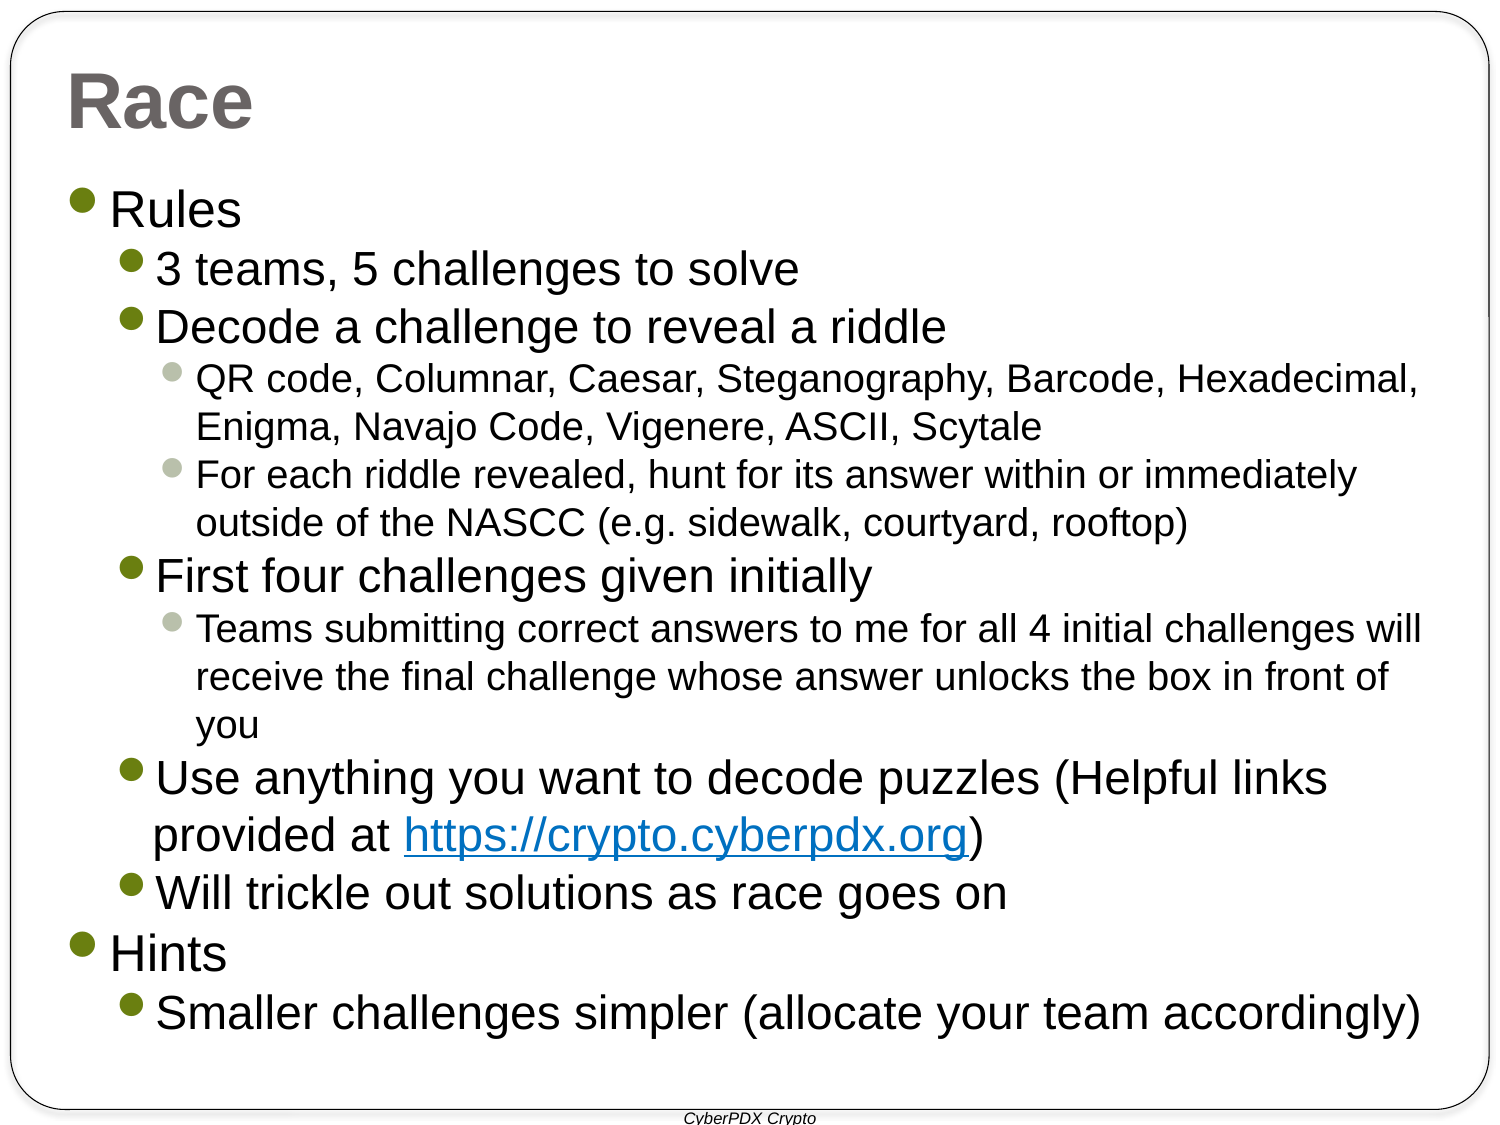

# Race
Rules
3 teams, 5 challenges to solve
Decode a challenge to reveal a riddle
QR code, Columnar, Caesar, Steganography, Barcode, Hexadecimal, Enigma, Navajo Code, Vigenere, ASCII, Scytale
For each riddle revealed, hunt for its answer within or immediately outside of the NASCC (e.g. sidewalk, courtyard, rooftop)
First four challenges given initially
Teams submitting correct answers to me for all 4 initial challenges will receive the final challenge whose answer unlocks the box in front of you
Use anything you want to decode puzzles (Helpful links provided at https://crypto.cyberpdx.org)
Will trickle out solutions as race goes on
Hints
Smaller challenges simpler (allocate your team accordingly)